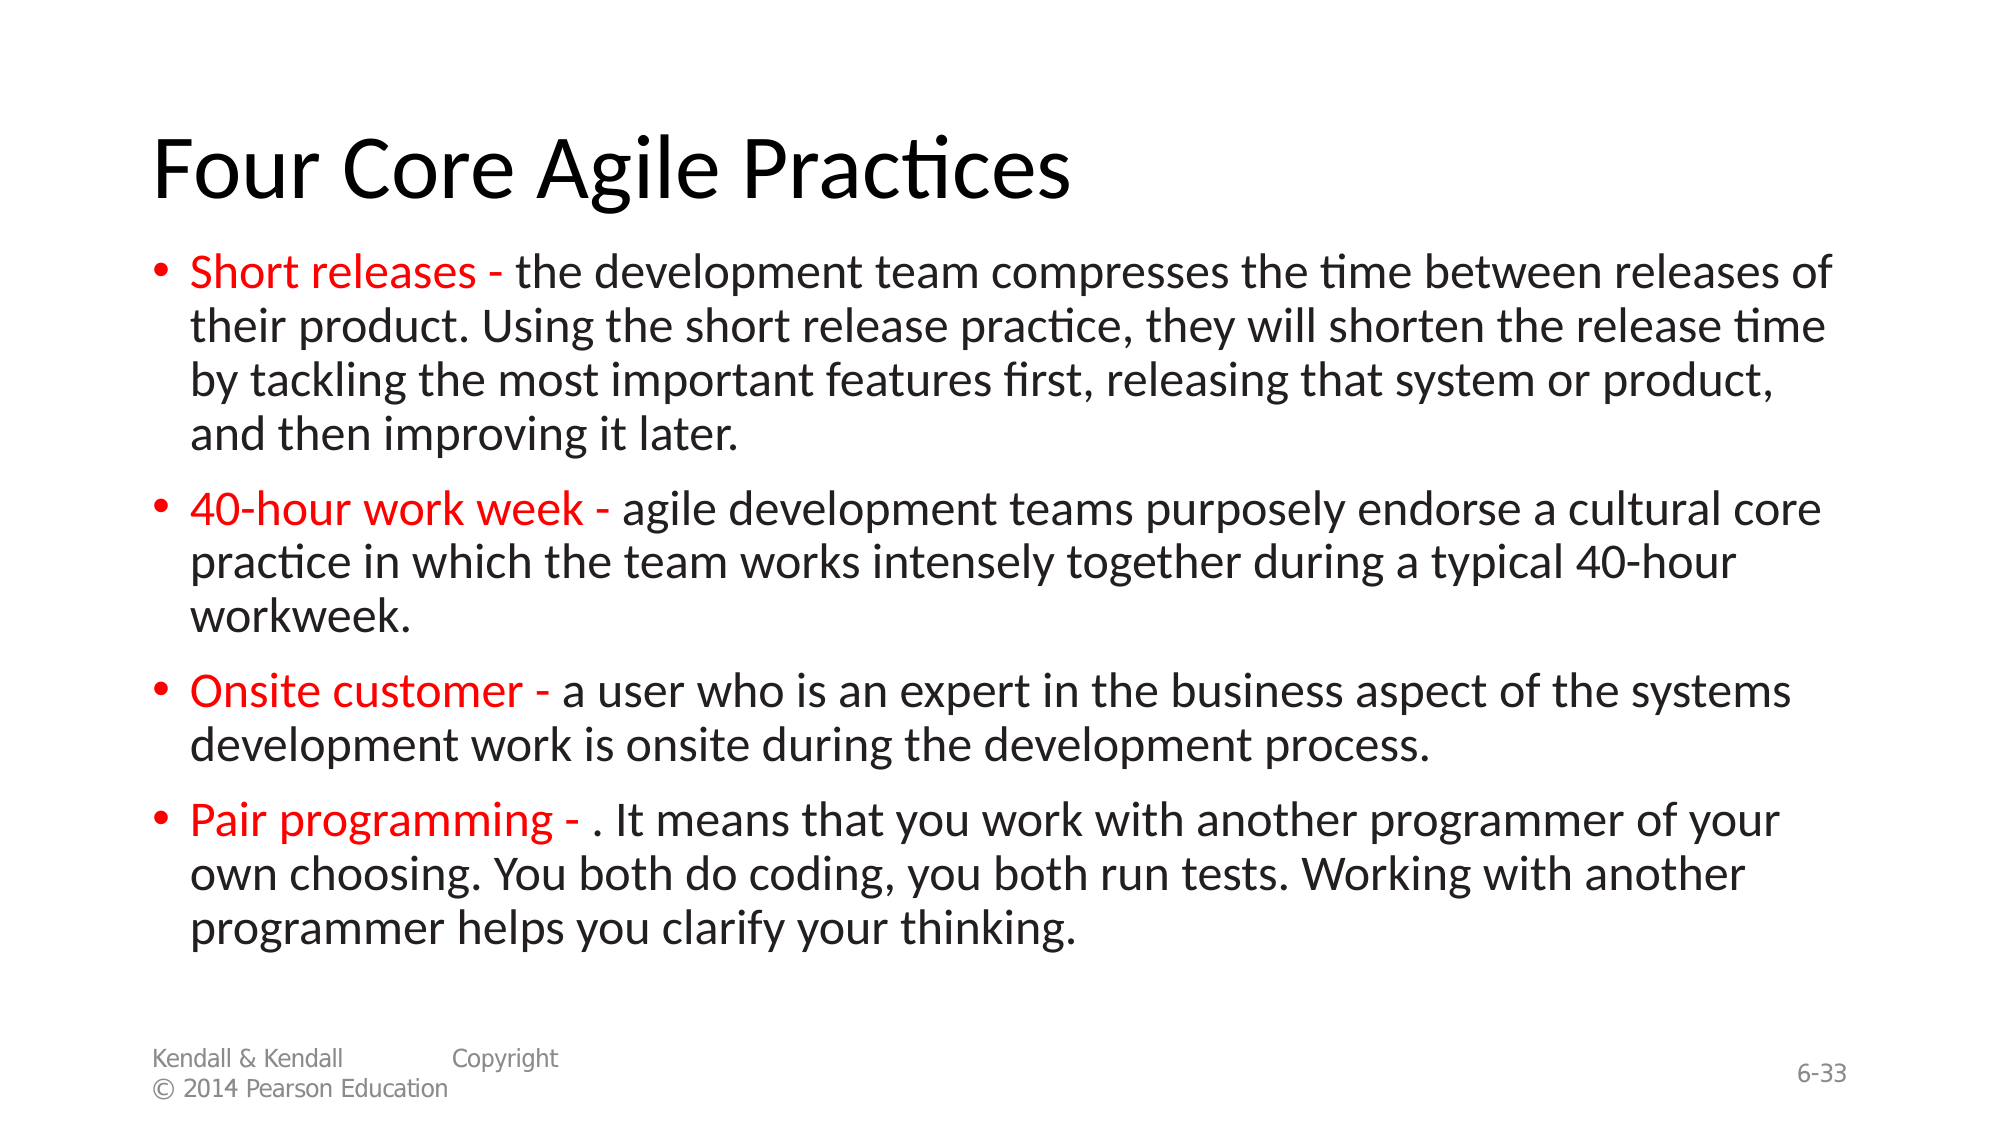

# Four Core Agile Practices
Short releases - the development team compresses the time between releases of their product. Using the short release practice, they will shorten the release time by tackling the most important features first, releasing that system or product, and then improving it later.
40-hour work week - agile development teams purposely endorse a cultural core practice in which the team works intensely together during a typical 40-hour workweek.
Onsite customer - a user who is an expert in the business aspect of the systems
development work is onsite during the development process.
Pair programming - . It means that you work with another programmer of your own choosing. You both do coding, you both run tests. Working with another programmer helps you clarify your thinking.
Kendall & Kendall	Copyright © 2014 Pearson Education
6-33